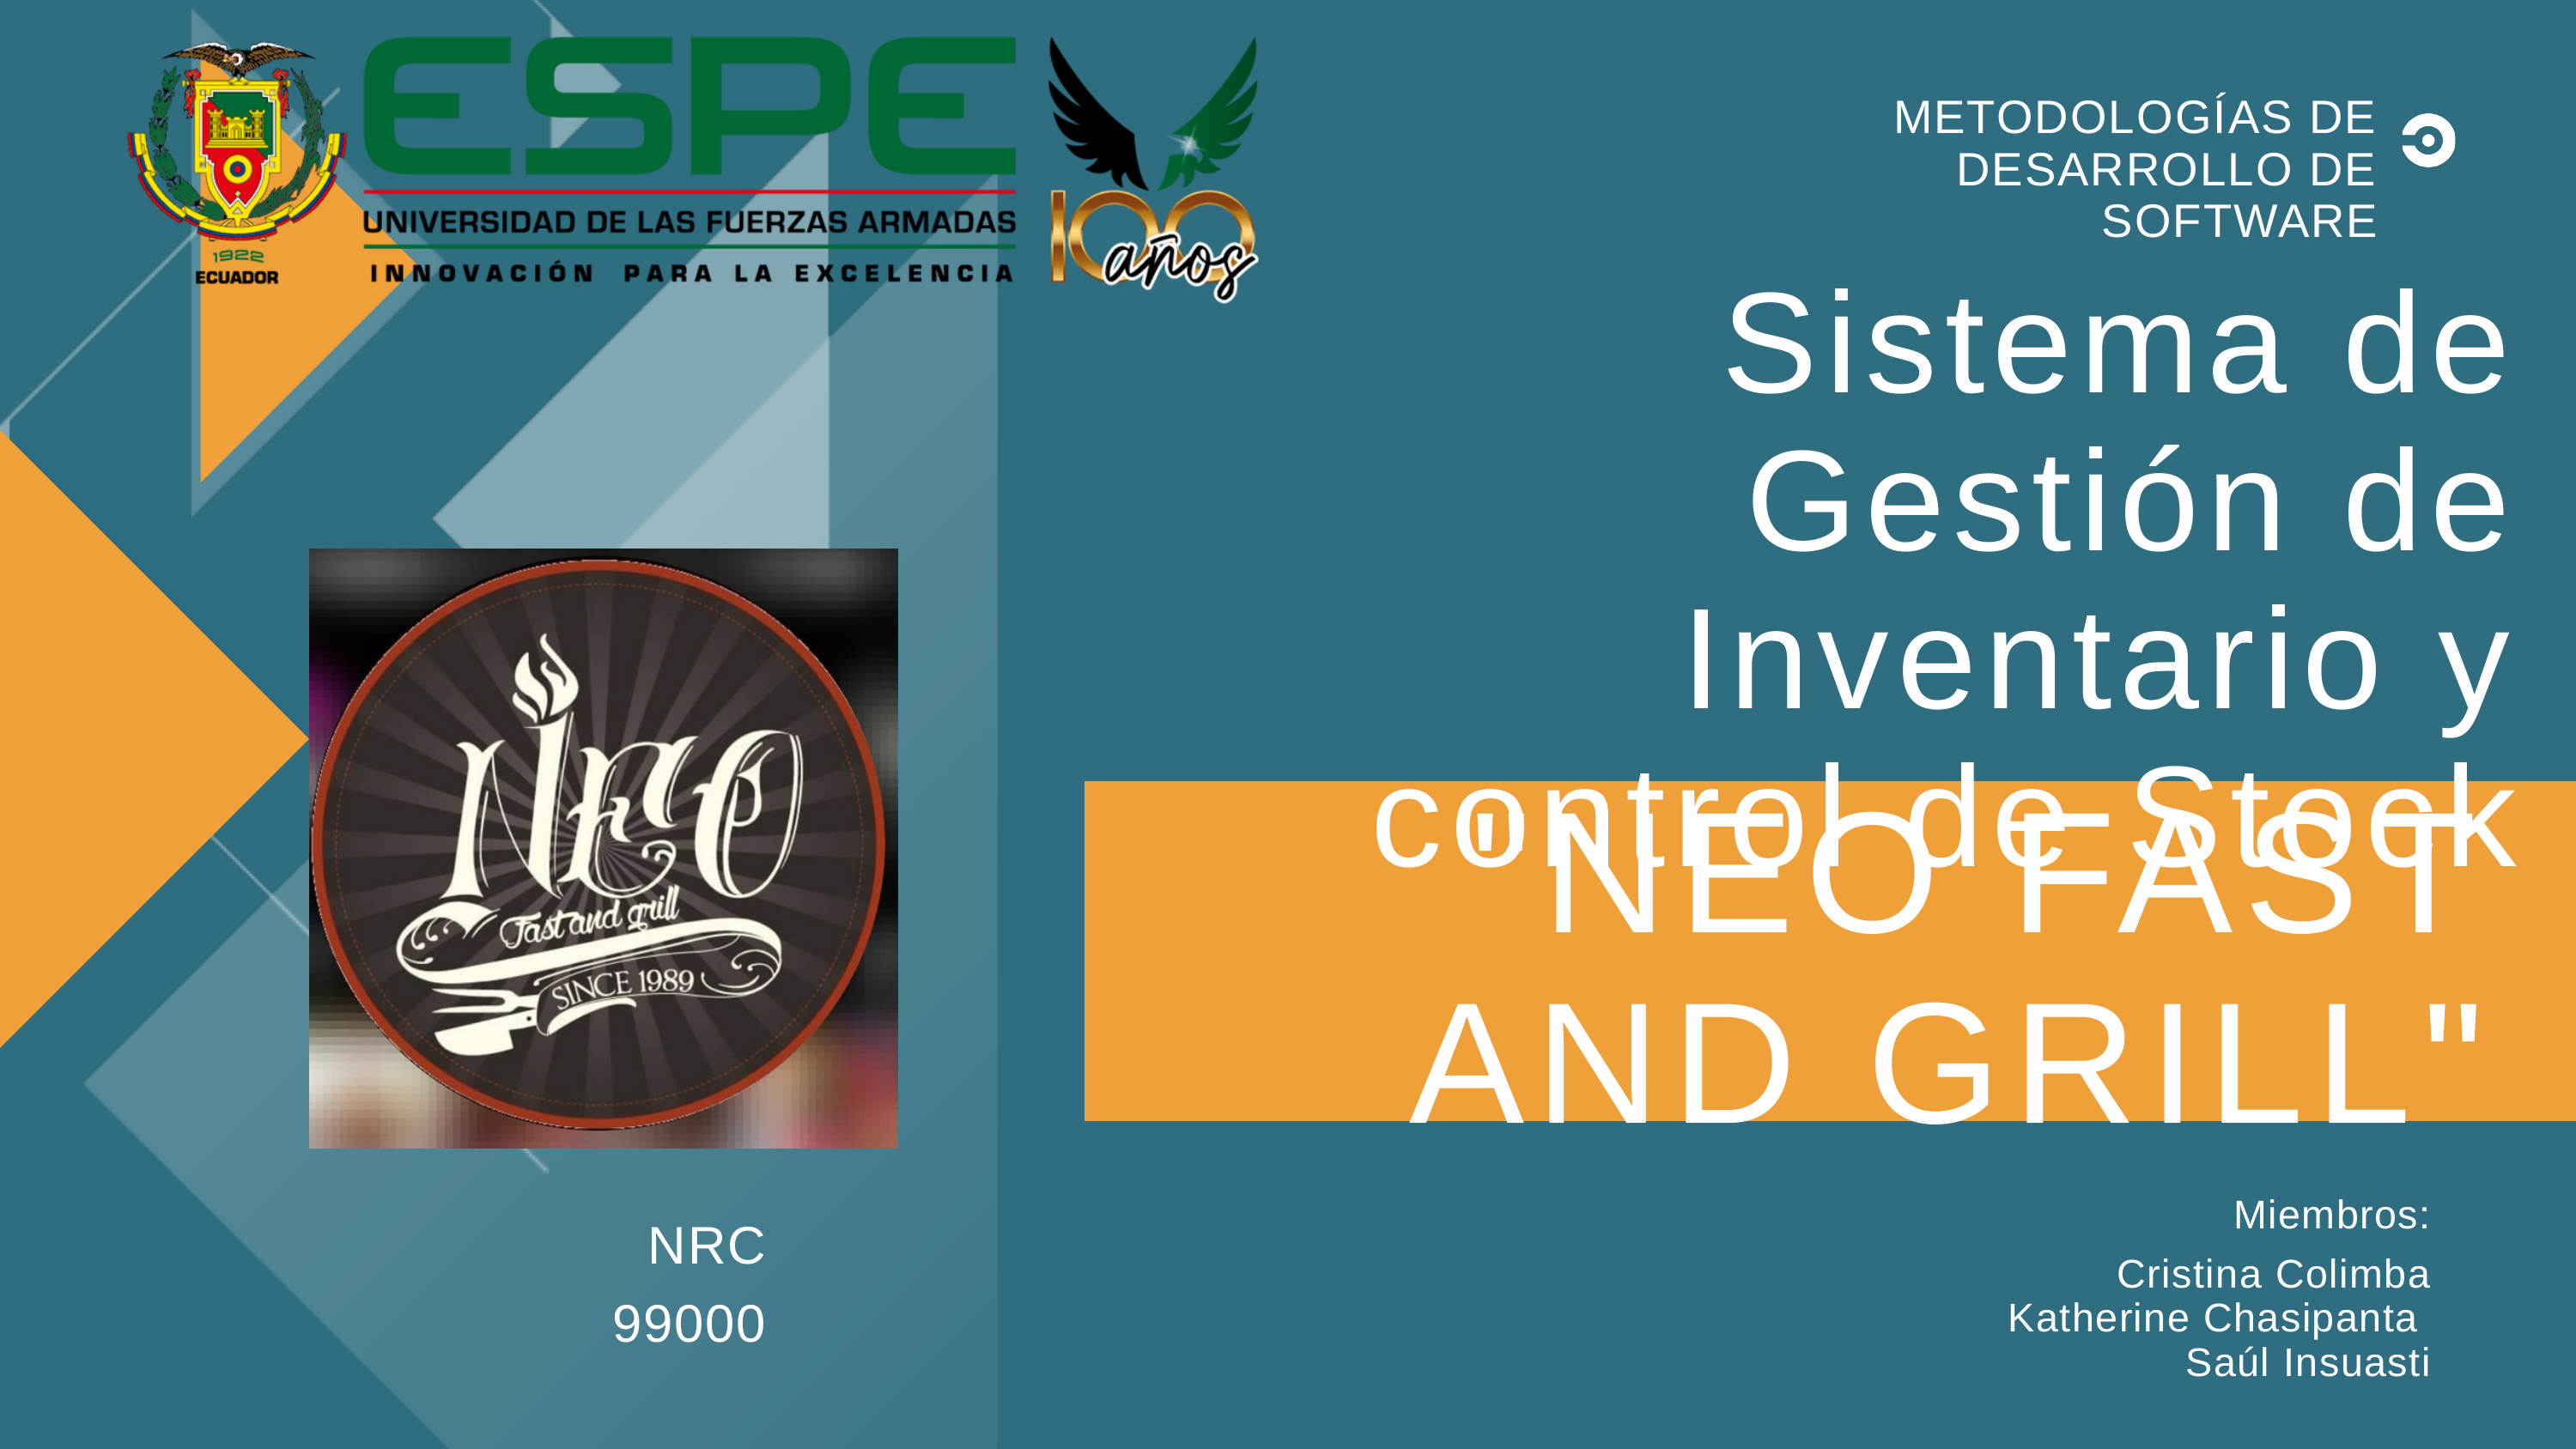

METODOLOGÍAS DE DESARROLLO DE SOFTWARE

Sistema de Gestión de Inventario y control de Stock

"NEO FAST AND GRILL"

Miembros:
NRC
Cristina Colimba
Katherine Chasipanta
Saúl Insuasti
99000